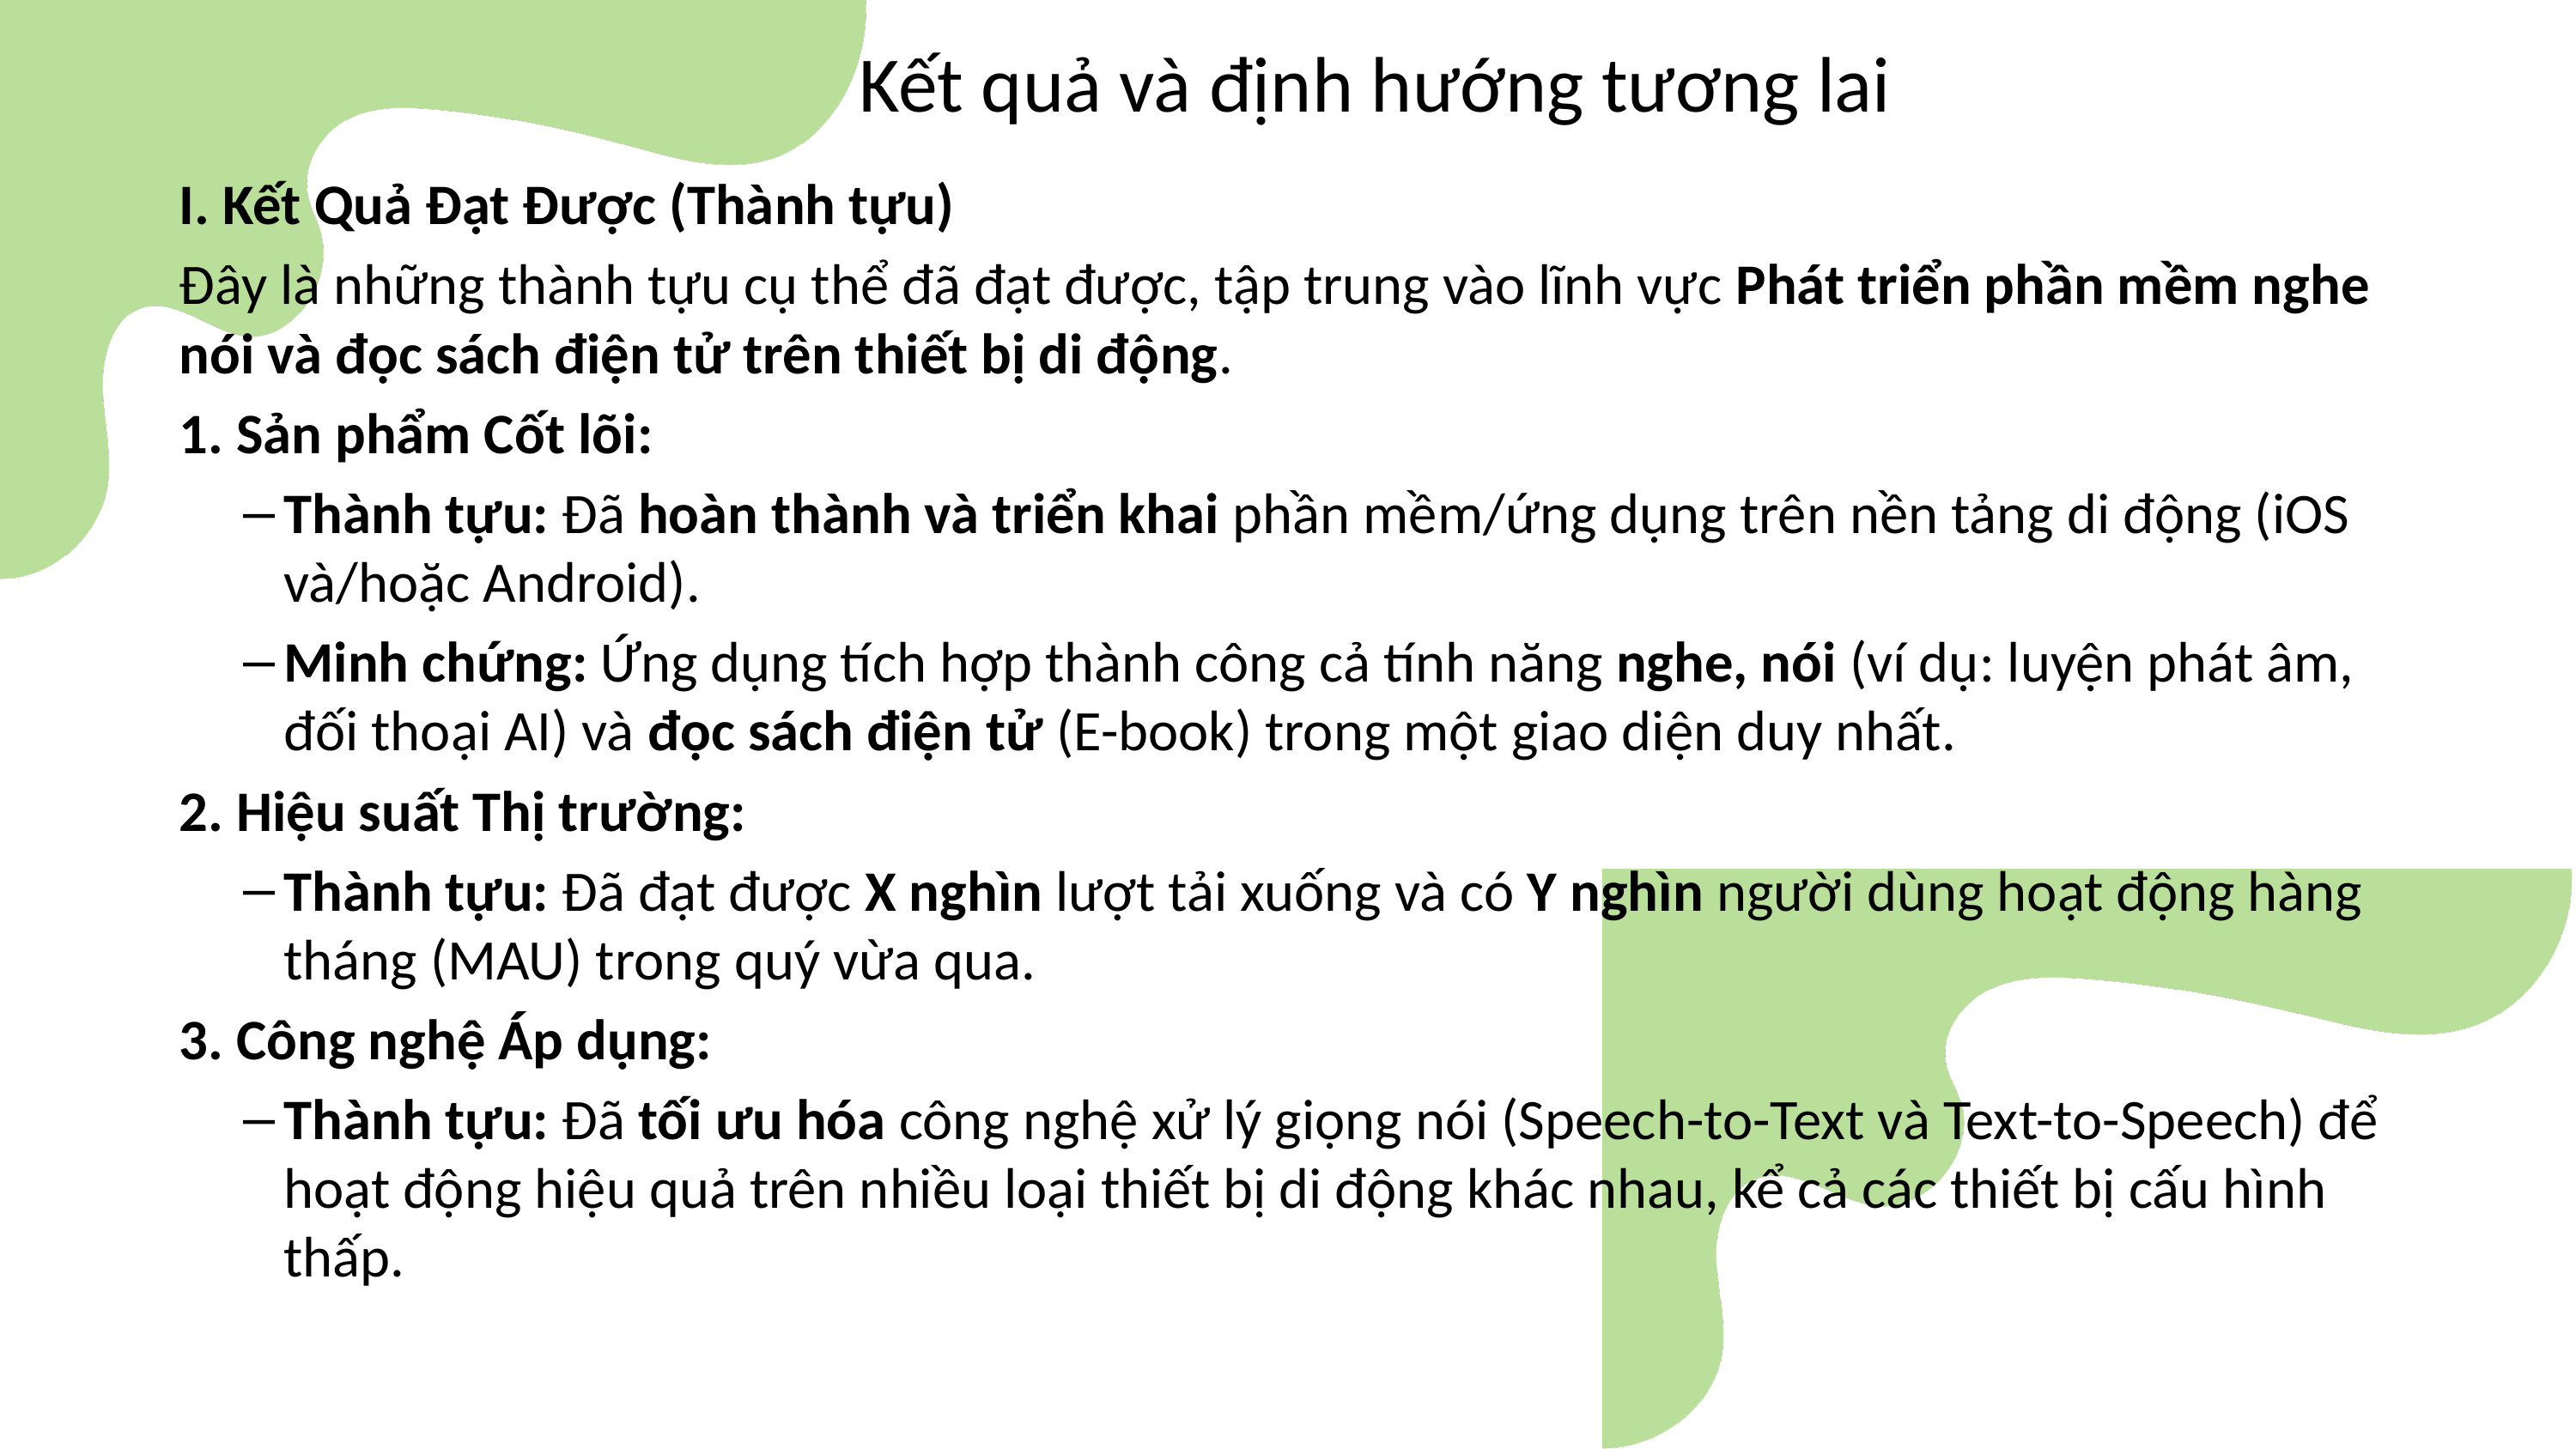

# Kết quả và định hướng tương lai
I. Kết Quả Đạt Được (Thành tựu)
Đây là những thành tựu cụ thể đã đạt được, tập trung vào lĩnh vực Phát triển phần mềm nghe nói và đọc sách điện tử trên thiết bị di động.
1. Sản phẩm Cốt lõi:
Thành tựu: Đã hoàn thành và triển khai phần mềm/ứng dụng trên nền tảng di động (iOS và/hoặc Android).
Minh chứng: Ứng dụng tích hợp thành công cả tính năng nghe, nói (ví dụ: luyện phát âm, đối thoại AI) và đọc sách điện tử (E-book) trong một giao diện duy nhất.
2. Hiệu suất Thị trường:
Thành tựu: Đã đạt được X nghìn lượt tải xuống và có Y nghìn người dùng hoạt động hàng tháng (MAU) trong quý vừa qua.
3. Công nghệ Áp dụng:
Thành tựu: Đã tối ưu hóa công nghệ xử lý giọng nói (Speech-to-Text và Text-to-Speech) để hoạt động hiệu quả trên nhiều loại thiết bị di động khác nhau, kể cả các thiết bị cấu hình thấp.